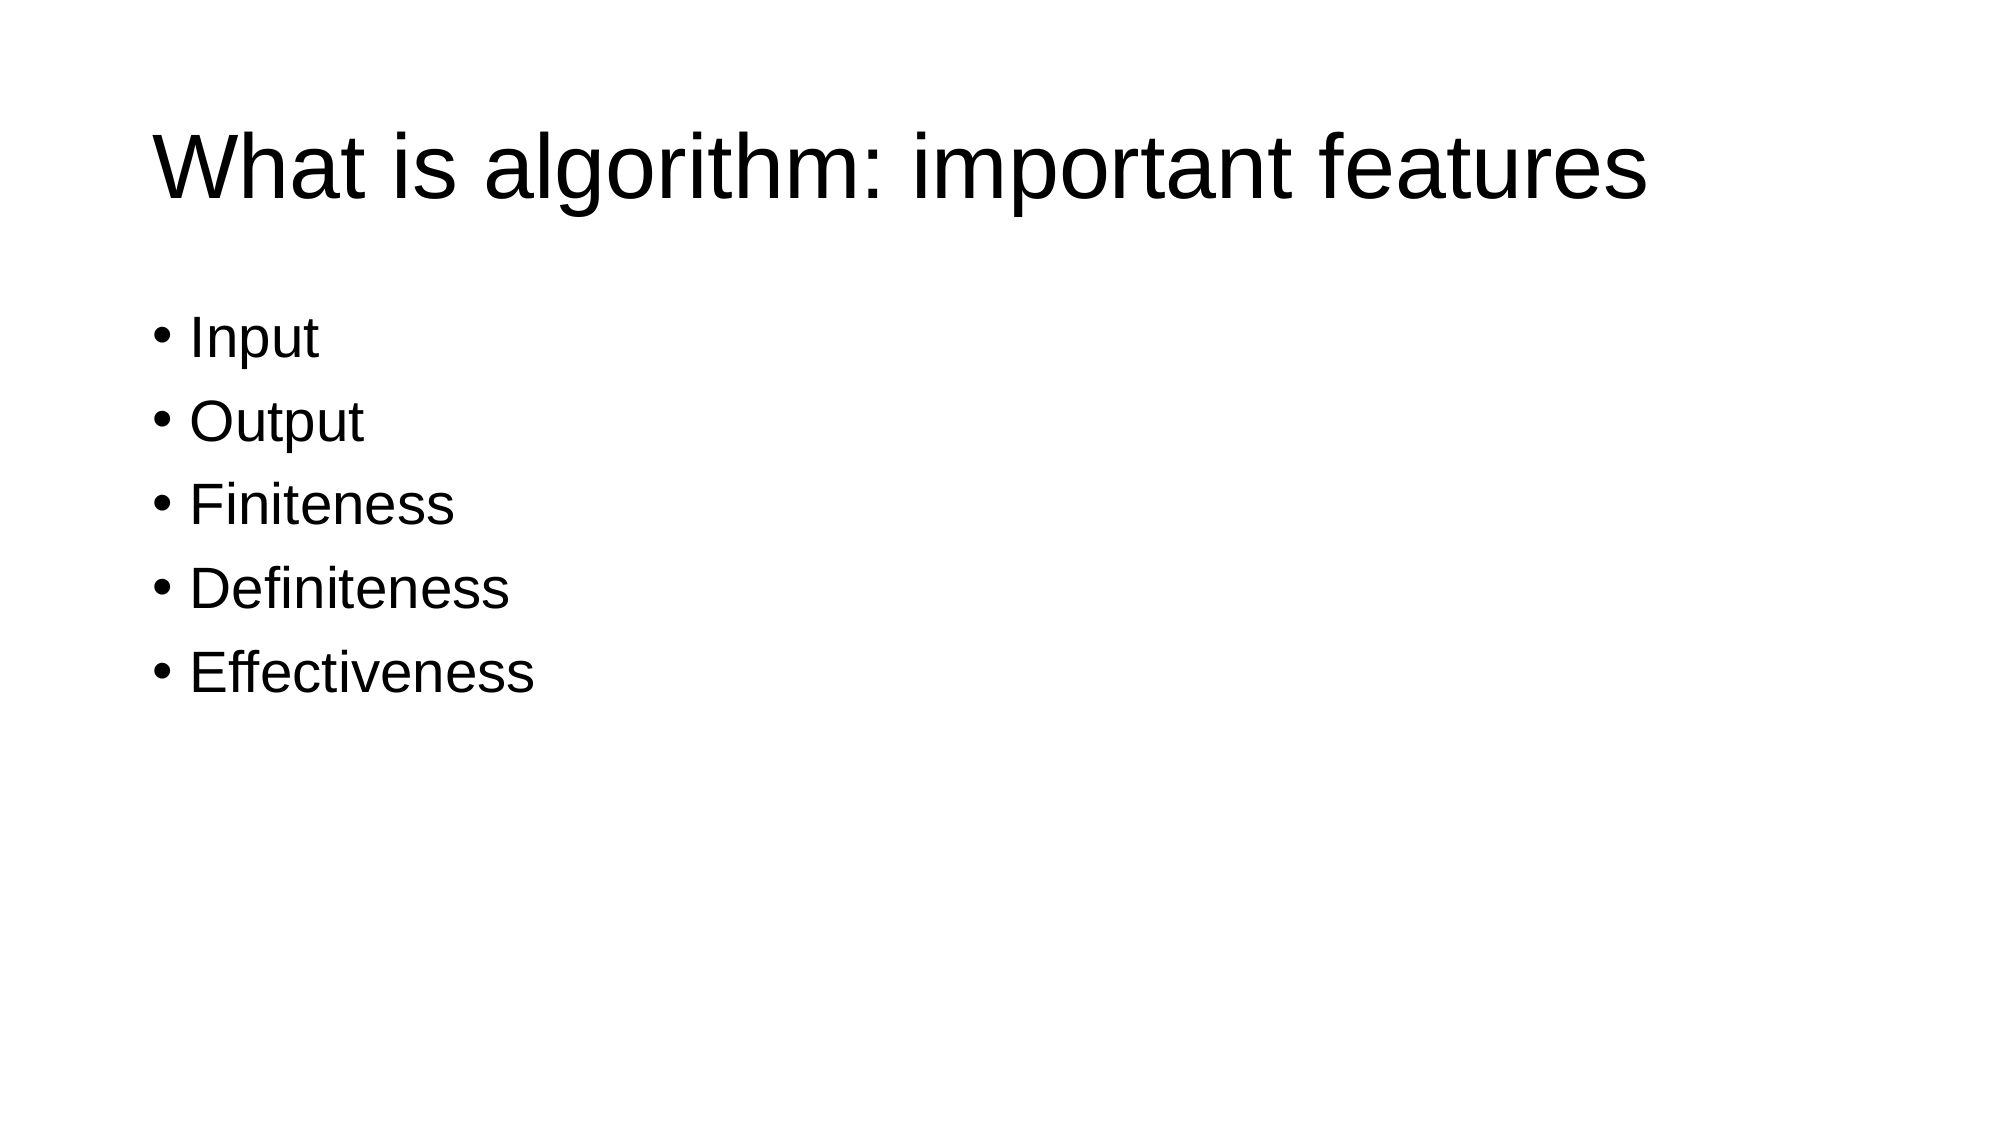

# What is algorithm: important features
Input
Output
Finiteness
Definiteness
Effectiveness